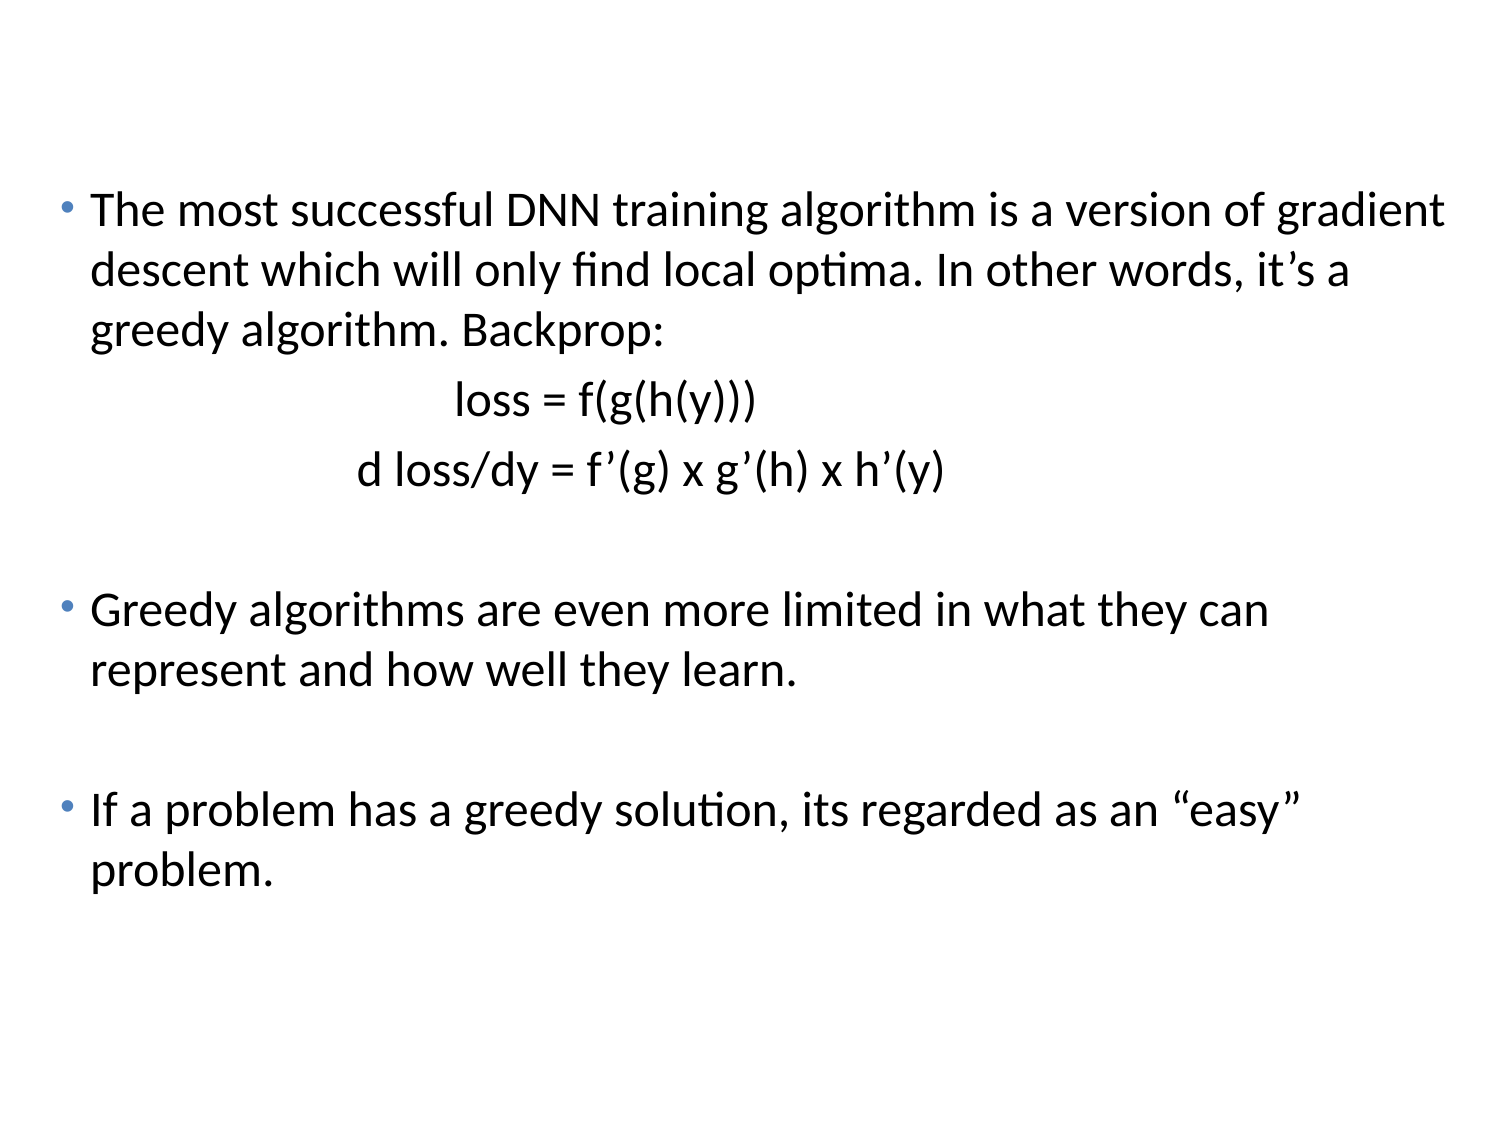

# Why the success of DNNs is surprising
The most successful DNN training algorithm is a version of gradient descent which will only find local optima. In other words, it’s a greedy algorithm. Backprop:
                                   loss = f(g(h(y)))
	             d loss/dy = f’(g) x g’(h) x h’(y)

Greedy algorithms are even more limited in what they can represent and how well they learn.

If a problem has a greedy solution, its regarded as an “easy” problem.